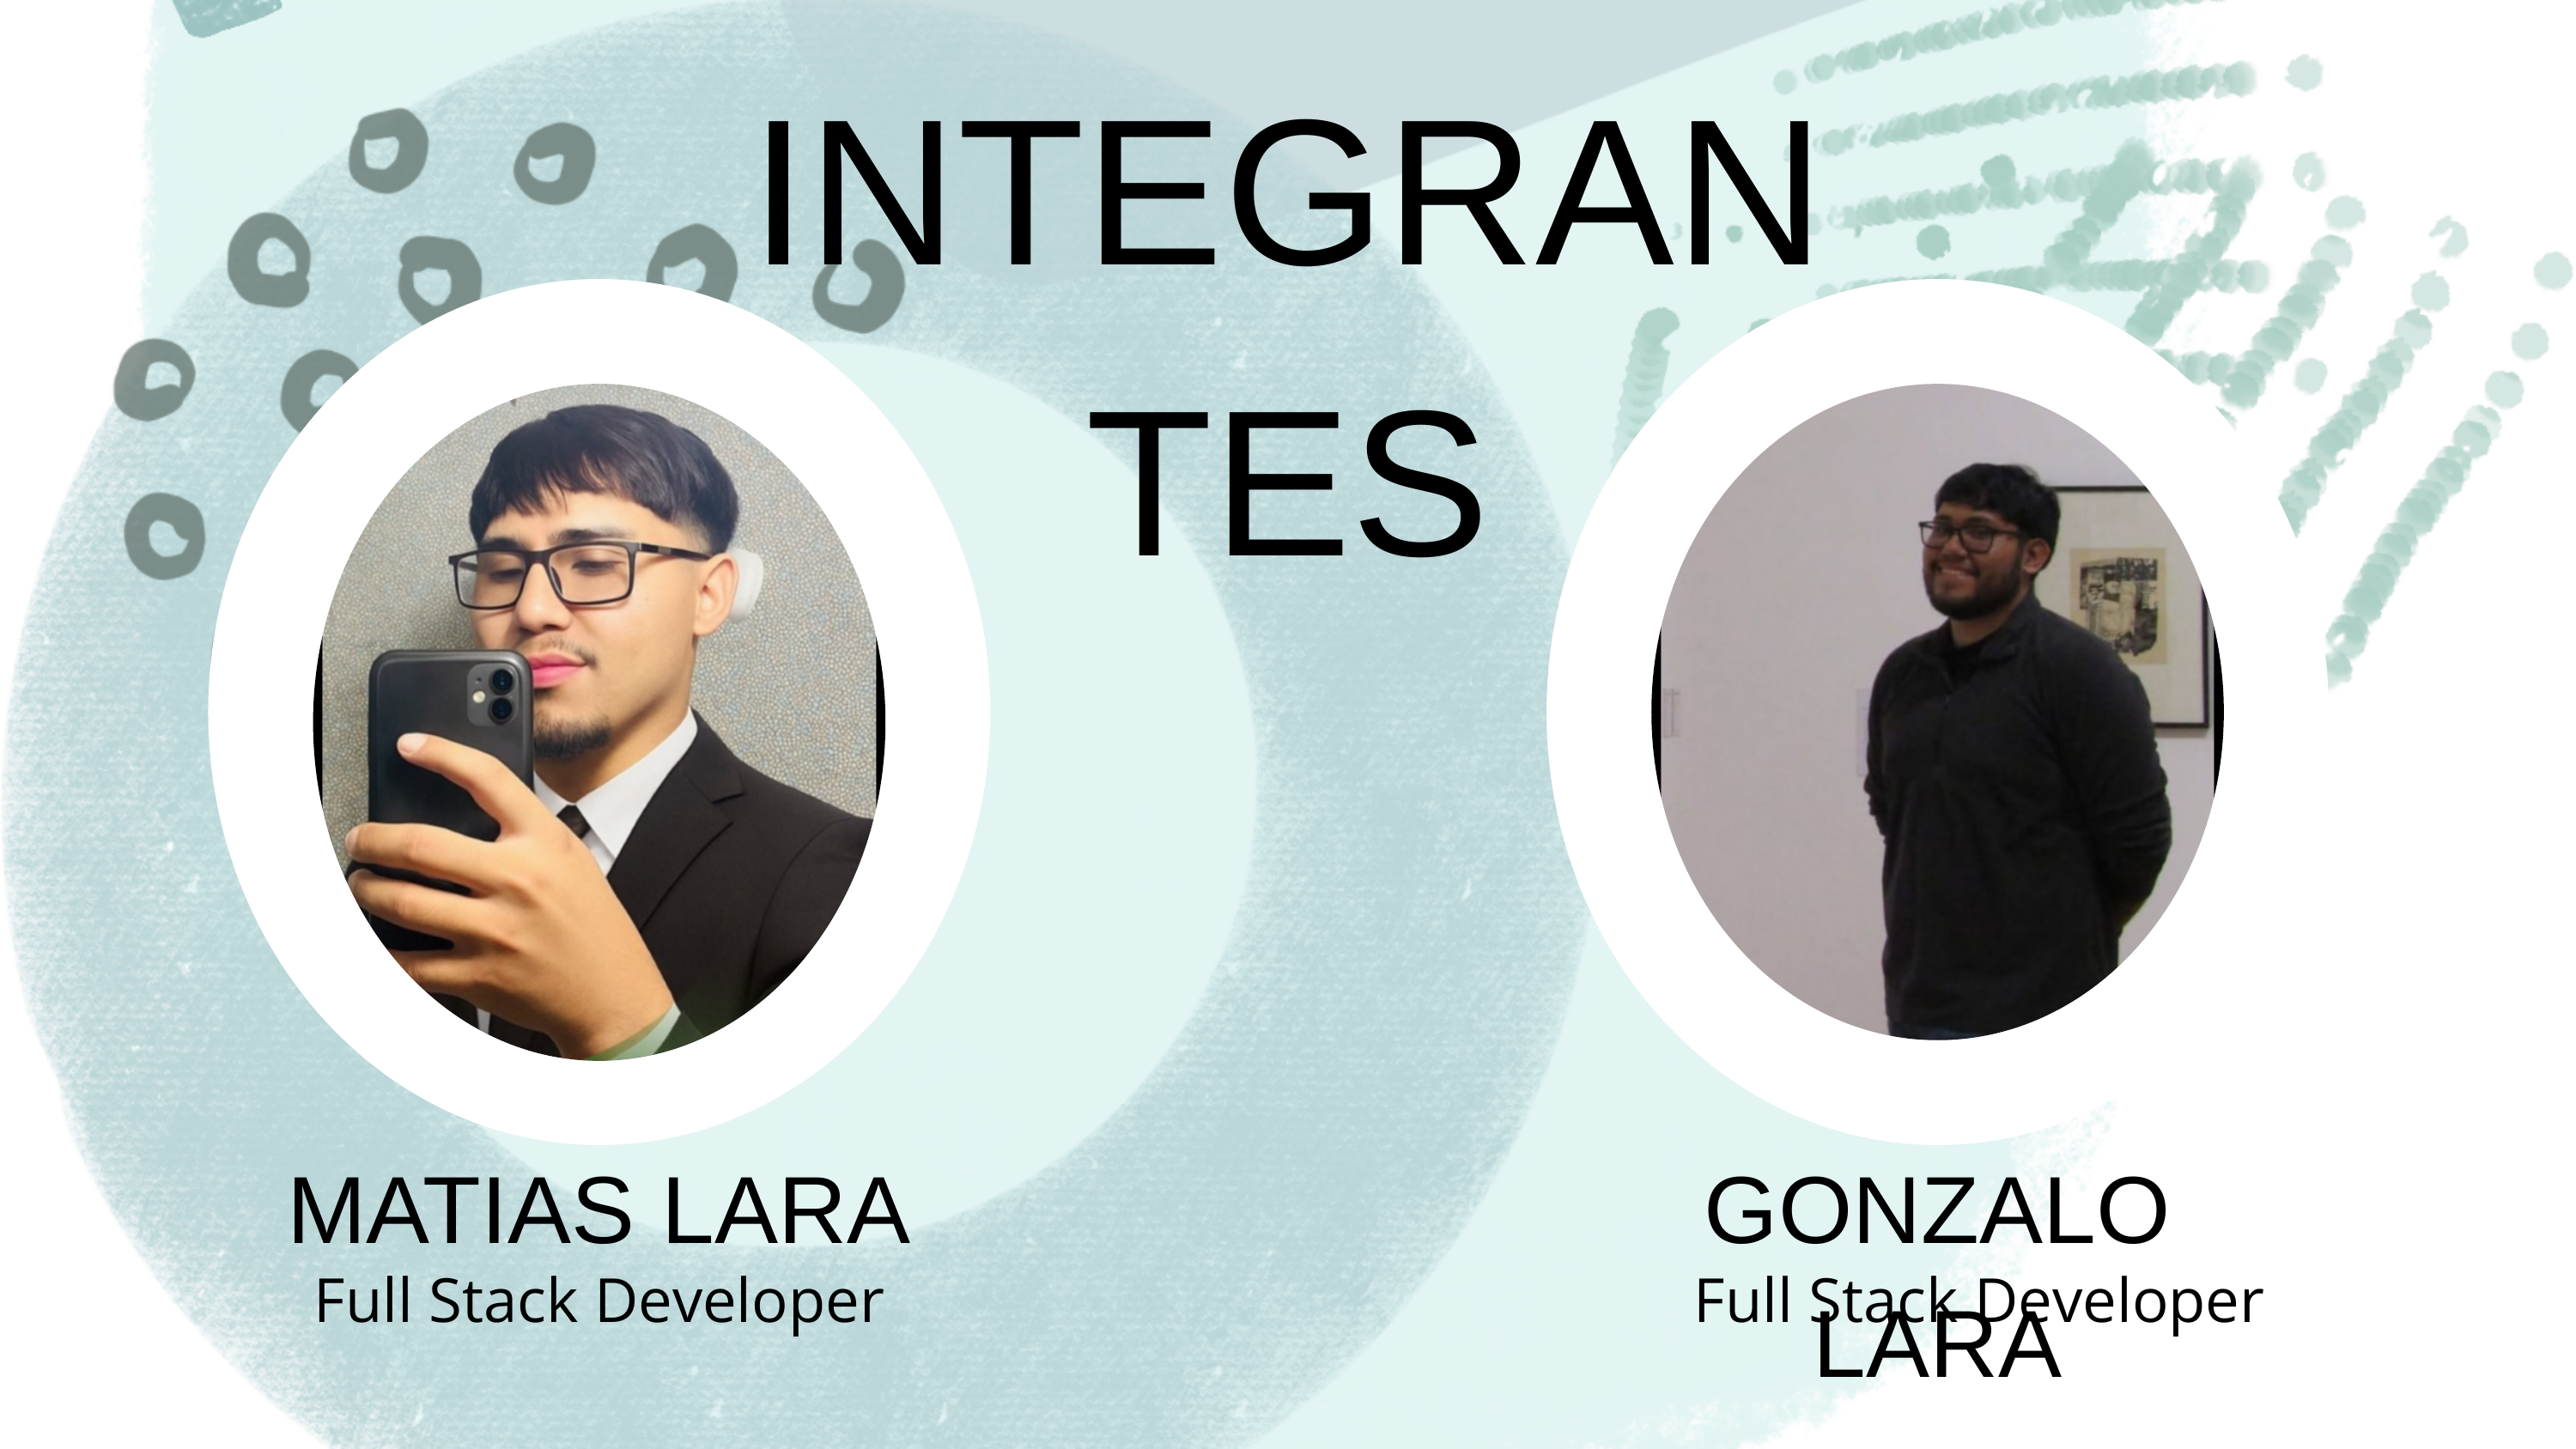

INTEGRANTES

MATIAS LARA
GONZALO LARA
Full Stack Developer

Full Stack Developer